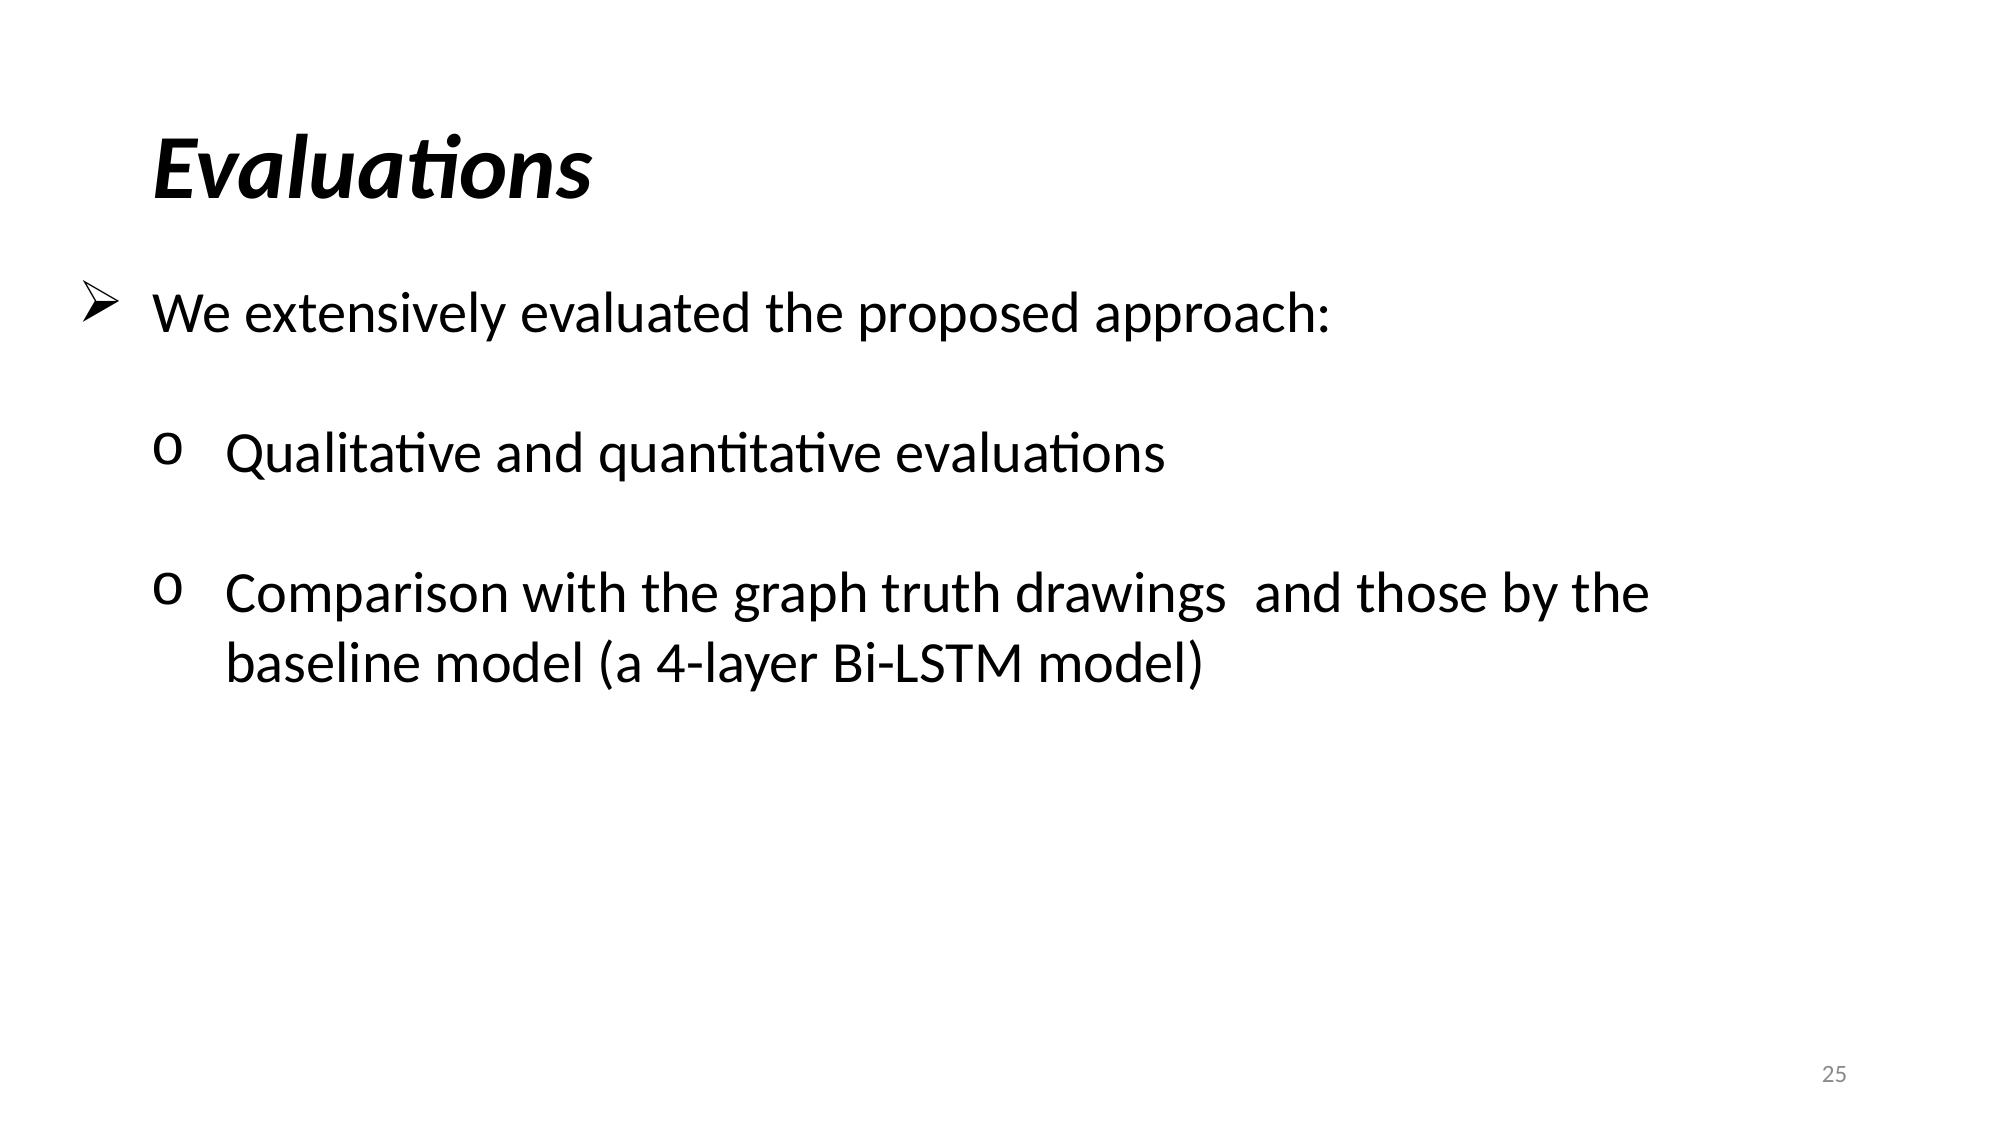

# Evaluations
We extensively evaluated the proposed approach:

Qualitative and quantitative evaluations

Comparison with the graph truth drawings  and those by the baseline model (a 4-layer Bi-LSTM model)

25